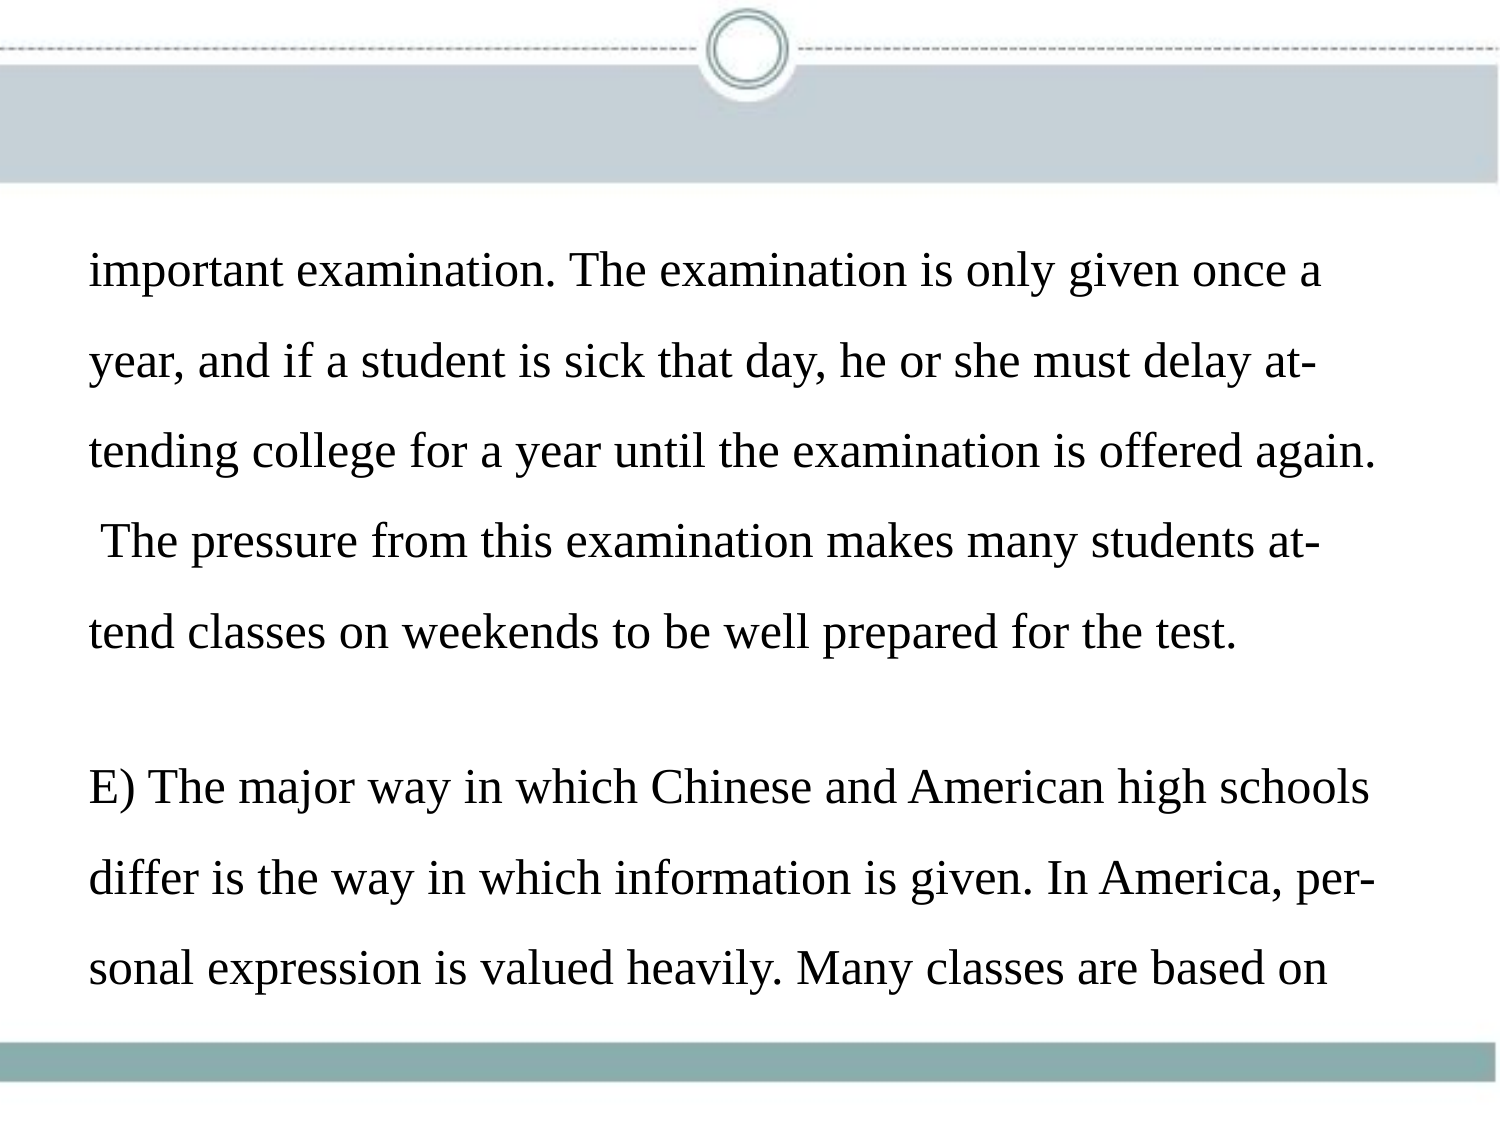

important examination. The examination is only given once a
year, and if a student is sick that day, he or she must delay at-
tending college for a year until the examination is offered again.
 The pressure from this examination makes many students at-
tend classes on weekends to be well prepared for the test.
E) The major way in which Chinese and American high schools
differ is the way in which information is given. In America, per-
sonal expression is valued heavily. Many classes are based on